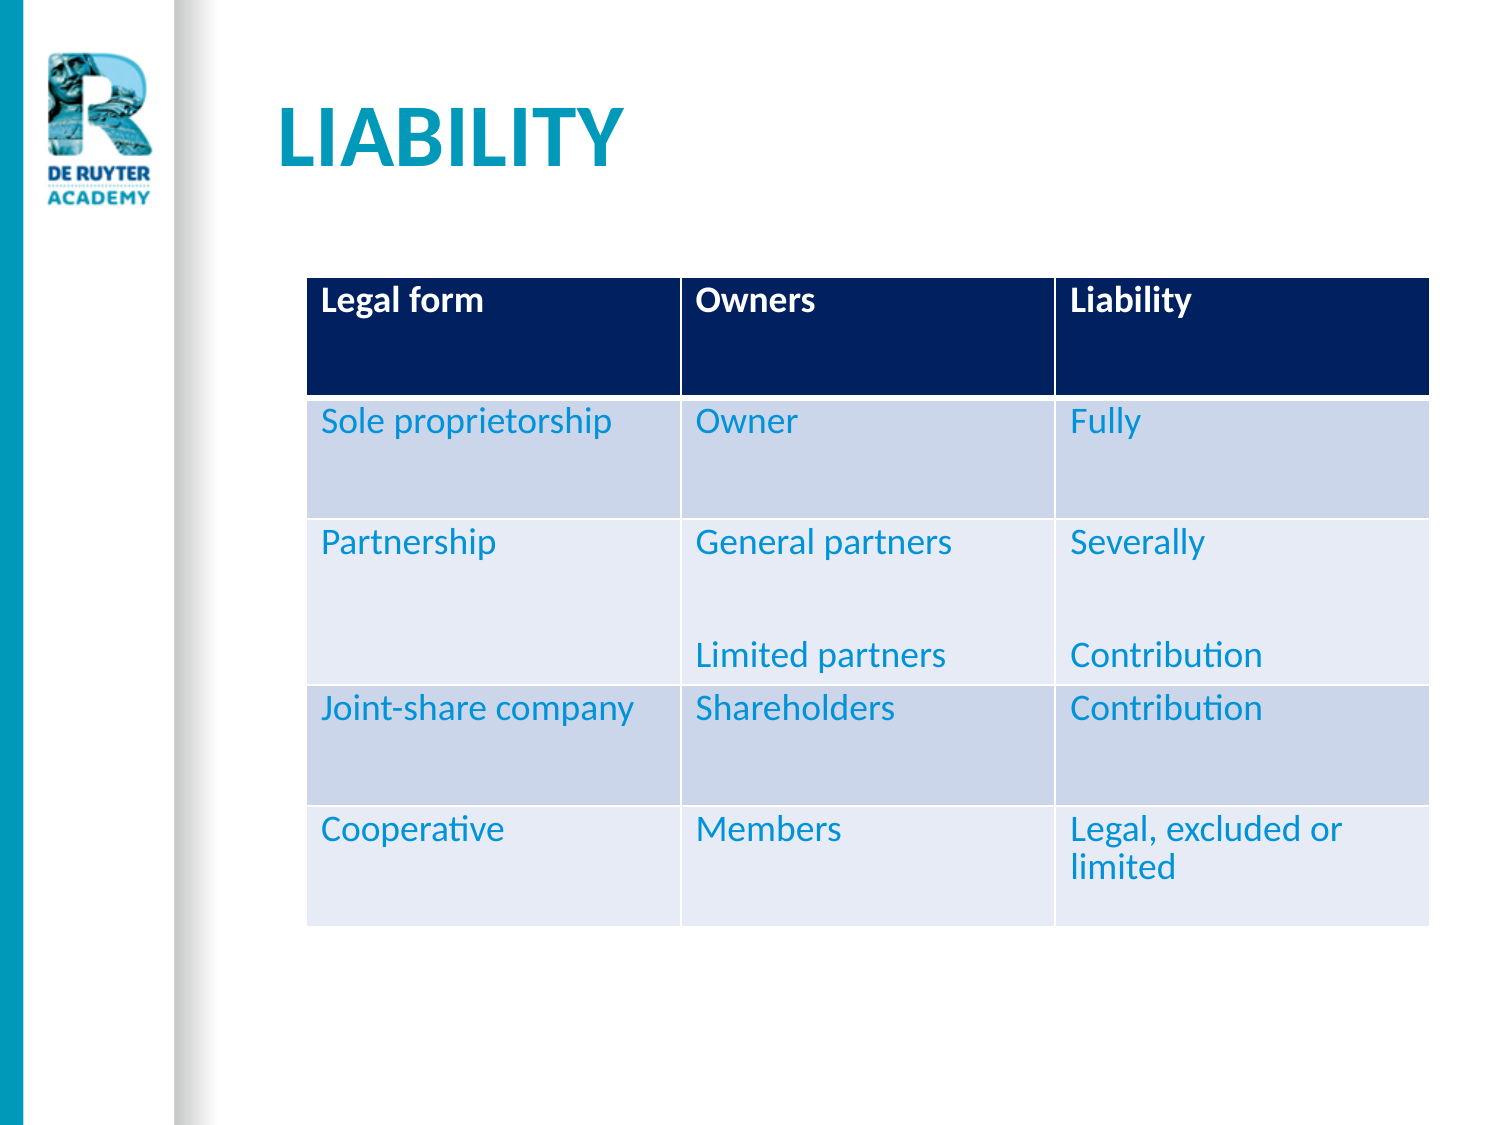

# Liability
| Legal form | Owners | Liability |
| --- | --- | --- |
| Sole proprietorship | Owner | Fully |
| Partnership | General partners Limited partners | Severally Contribution |
| Joint-share company | Shareholders | Contribution |
| Cooperative | Members | Legal, excluded or limited |